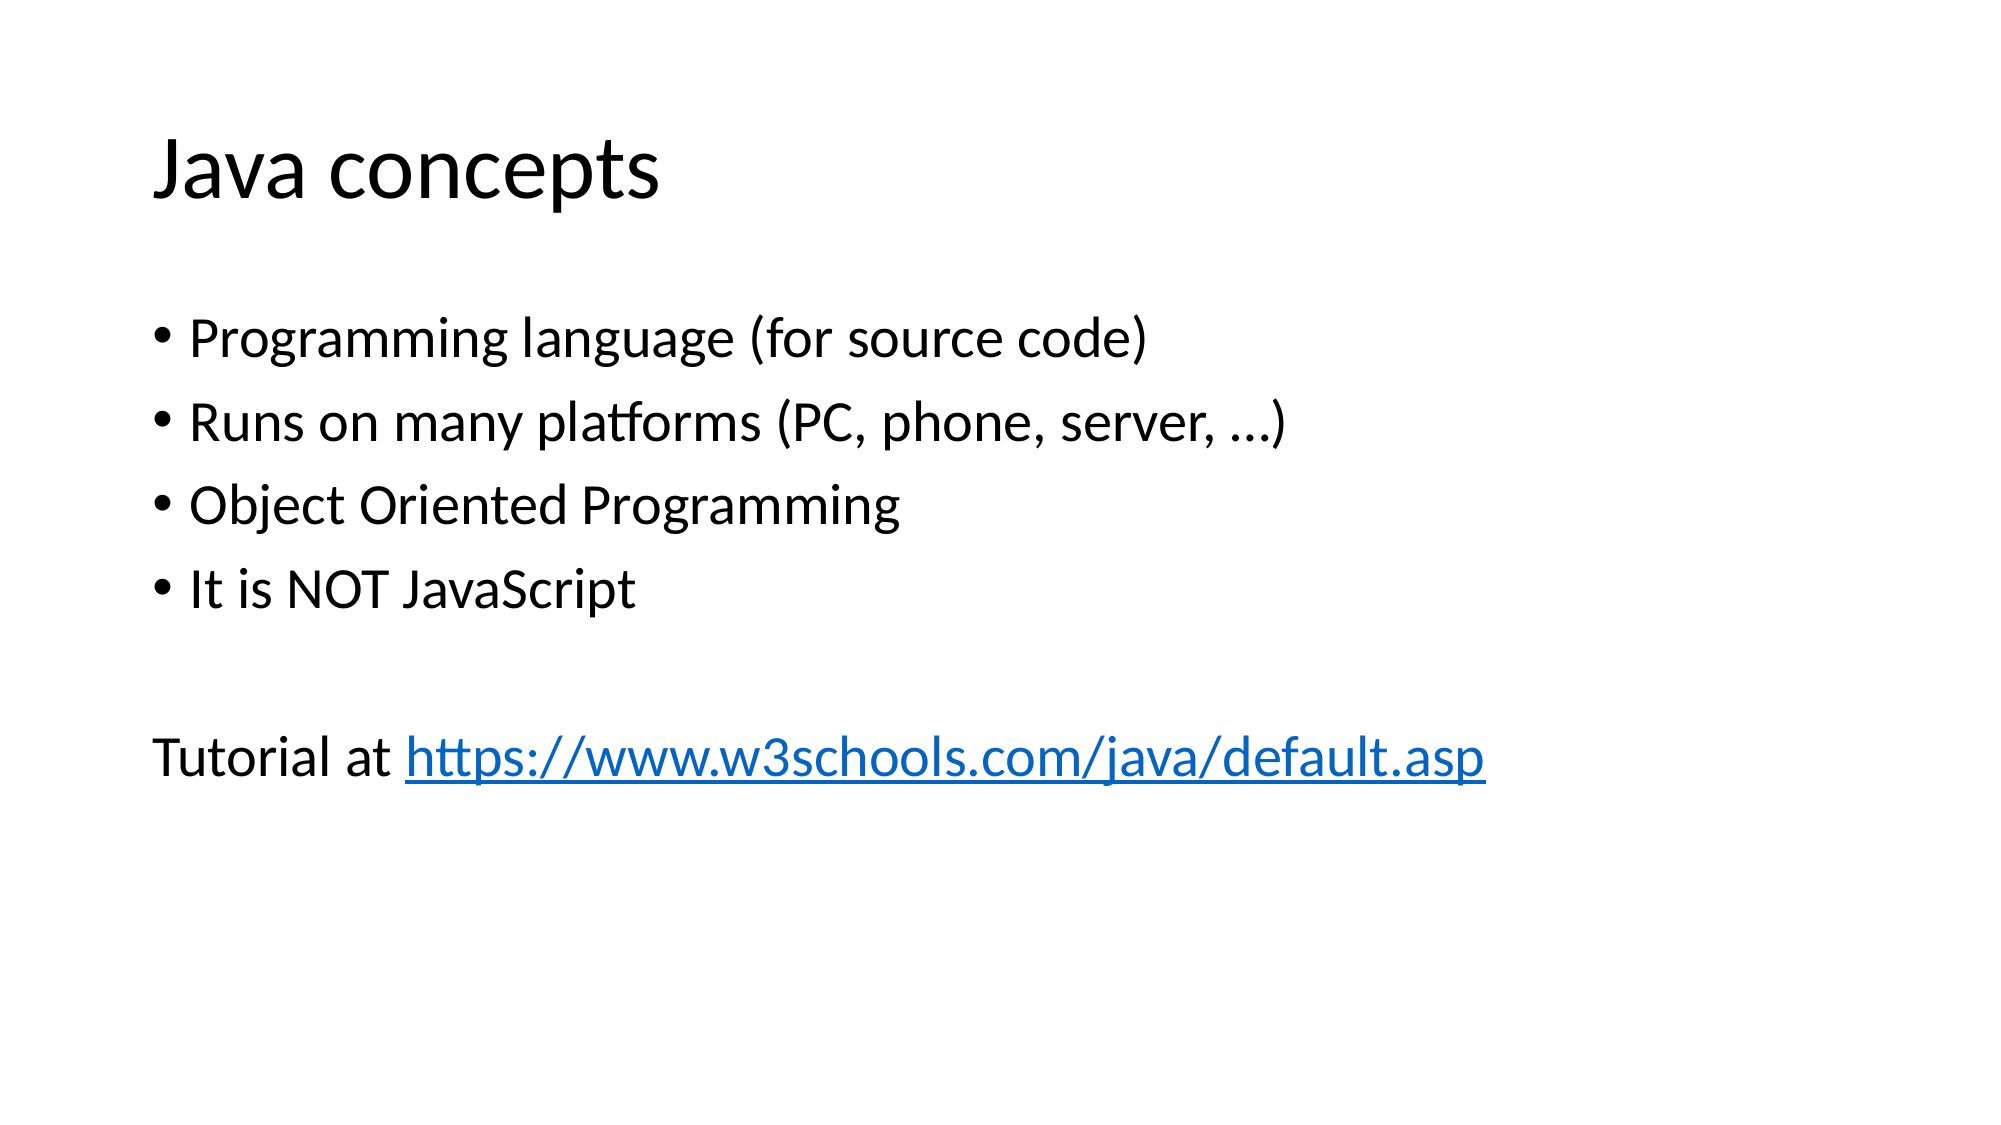

# Java concepts
Programming language (for source code)
Runs on many platforms (PC, phone, server, …)
Object Oriented Programming
It is NOT JavaScript

Tutorial at https://www.w3schools.com/java/default.asp